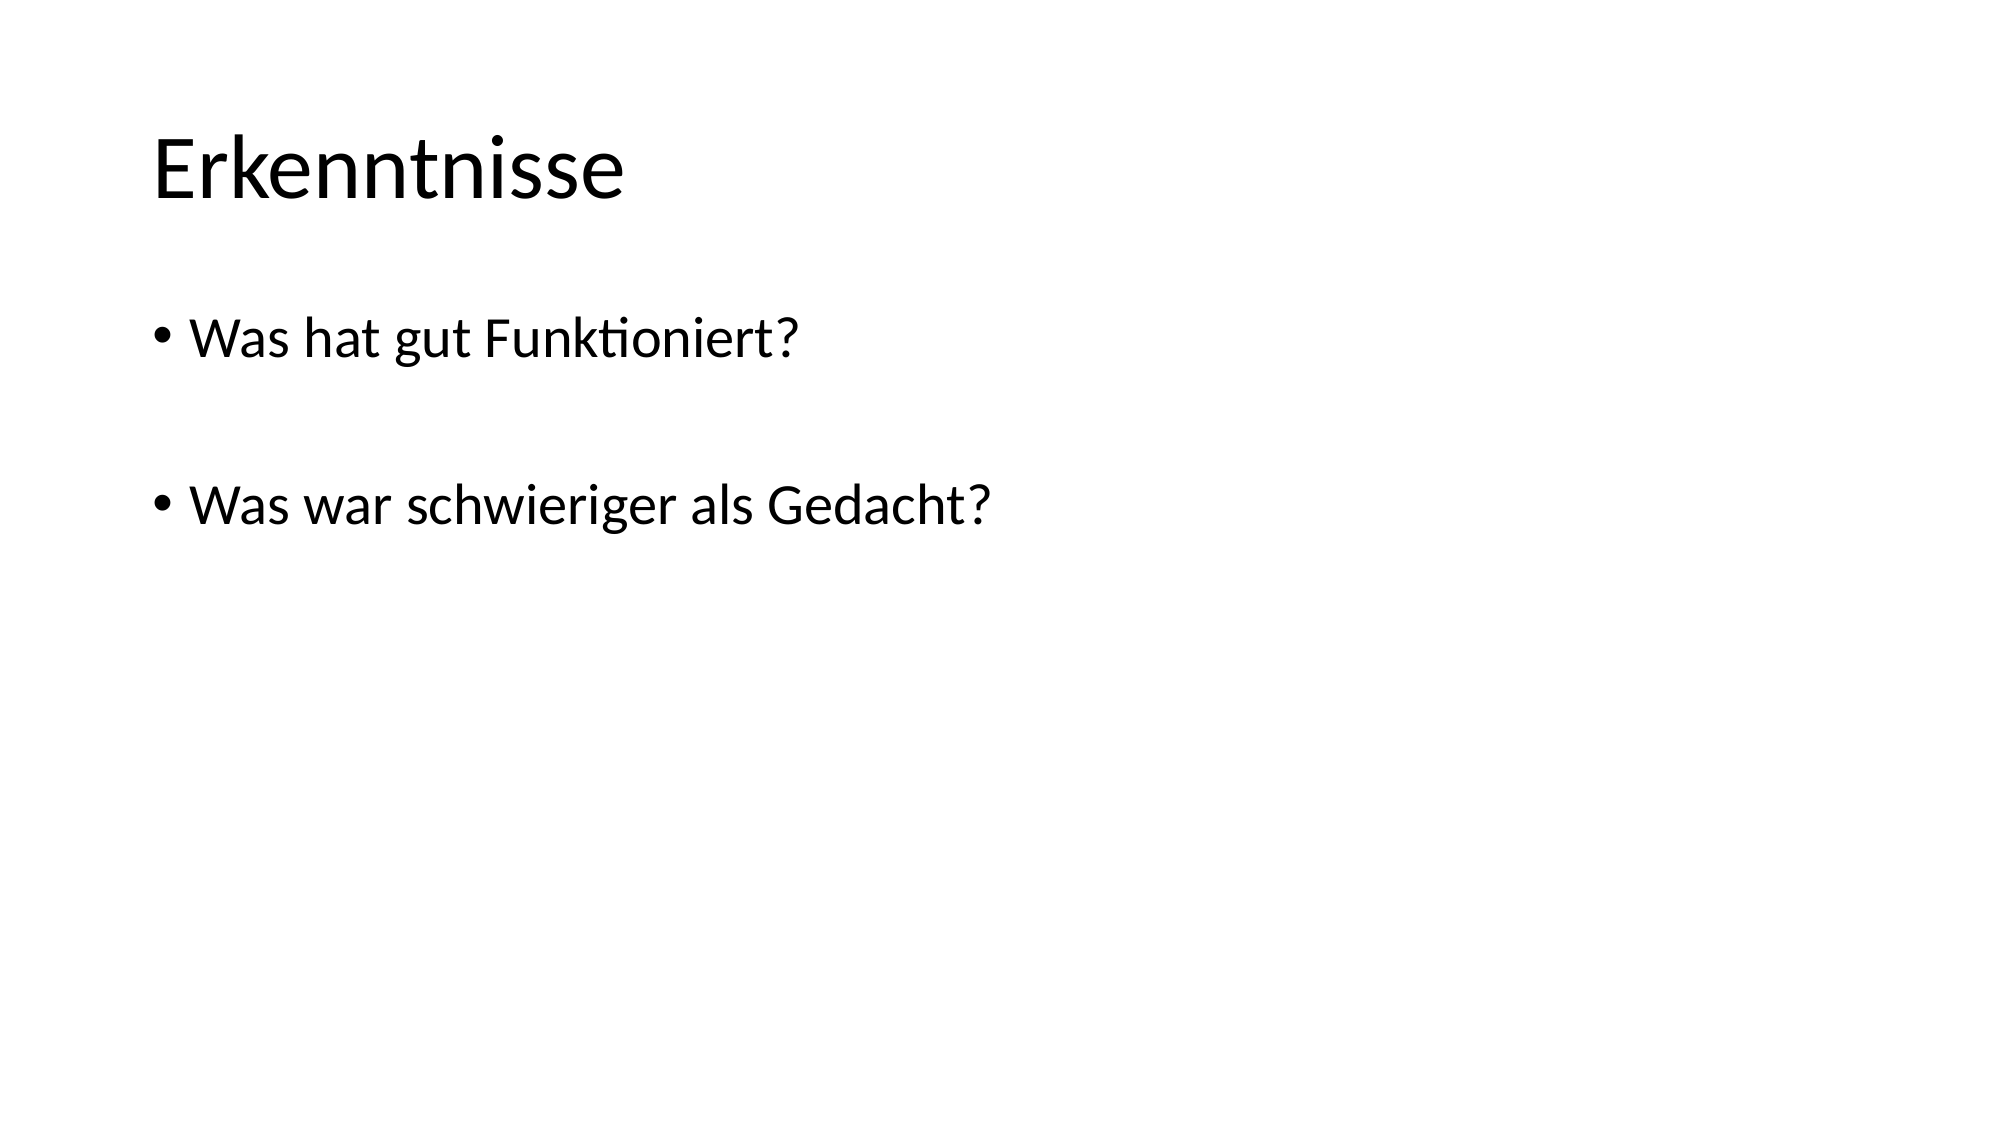

# Erkenntnisse
Was hat gut Funktioniert?

Was war schwieriger als Gedacht?